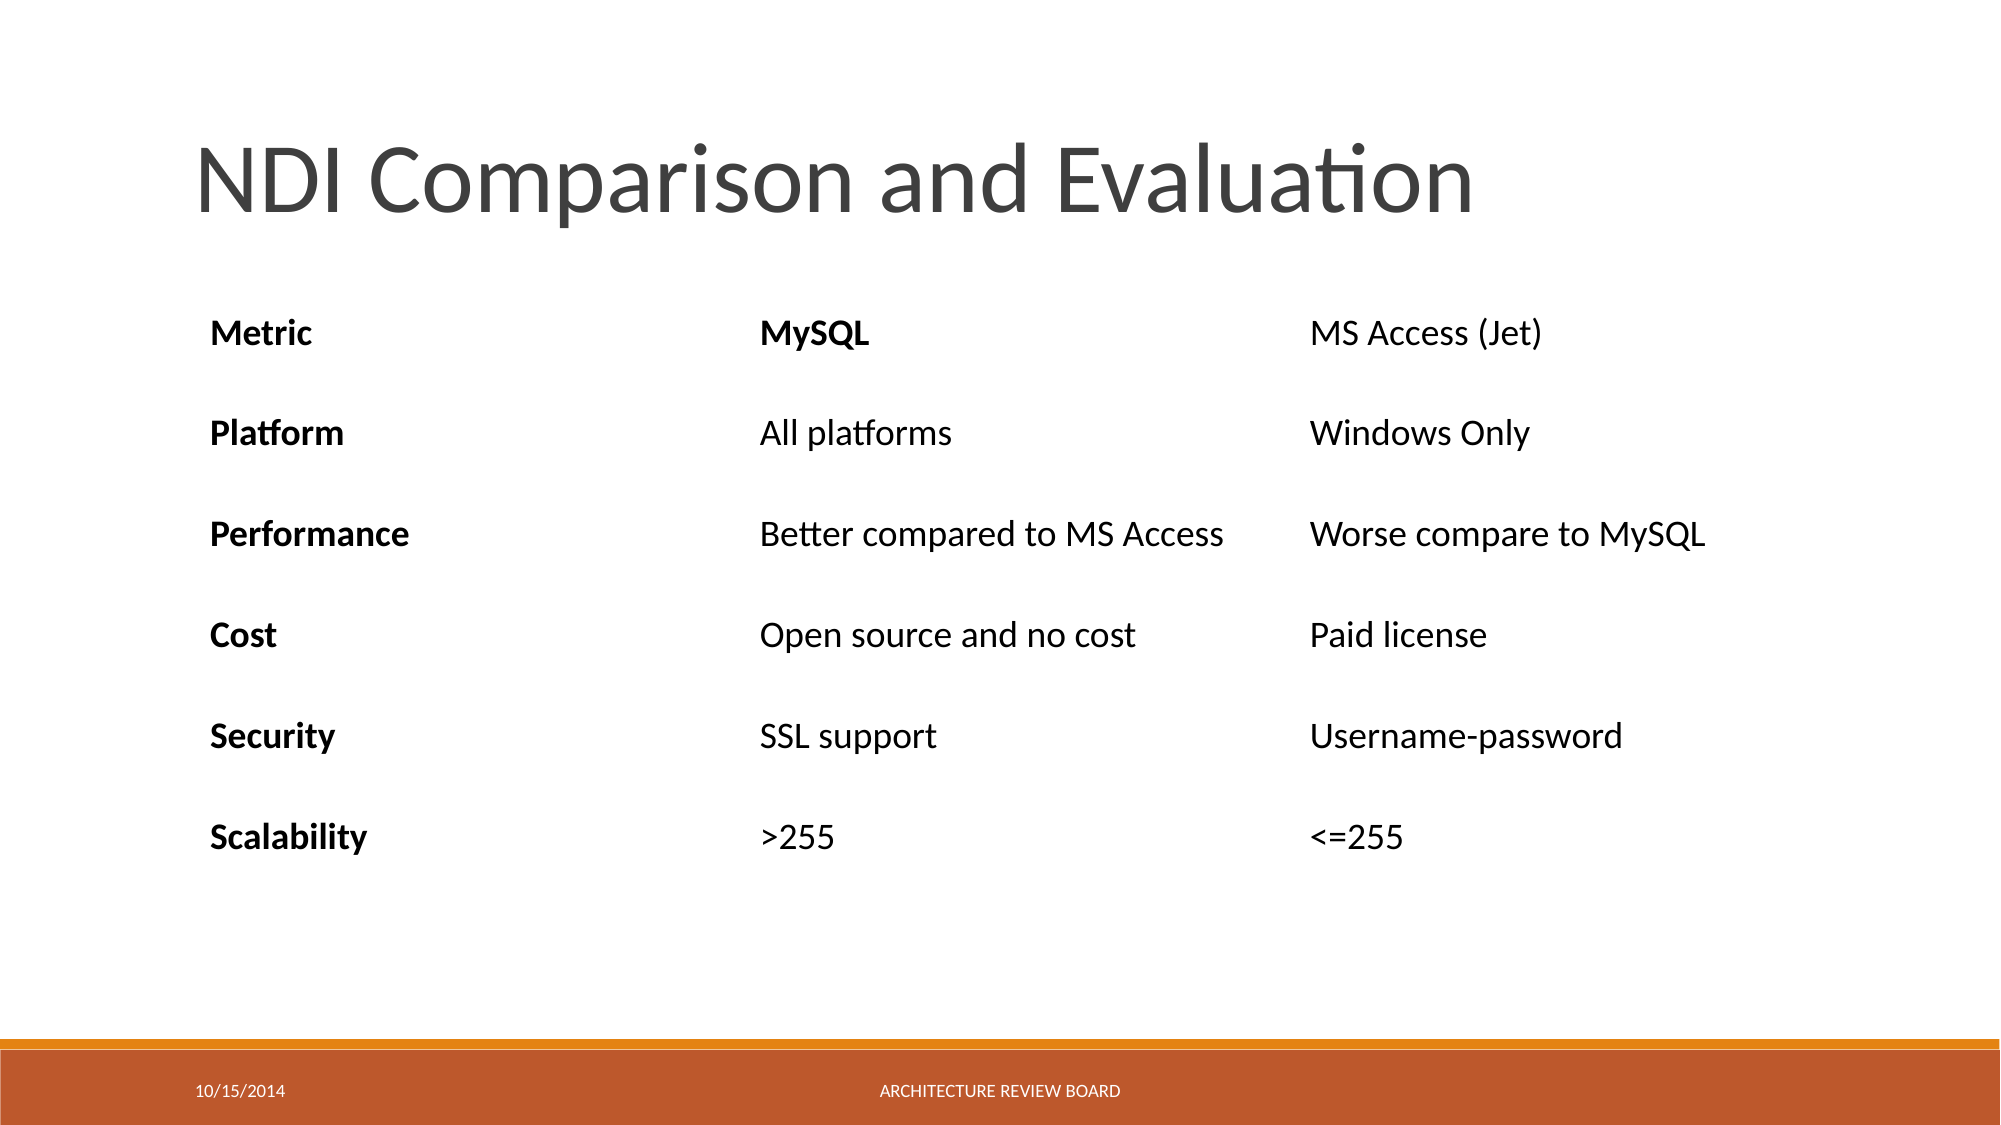

NDI Comparison and Evaluation
| Metric | MySQL | MS Access (Jet) |
| --- | --- | --- |
| Platform | All platforms | Windows Only |
| Performance | Better compared to MS Access | Worse compare to MySQL |
| Cost | Open source and no cost | Paid license |
| Security | SSL support | Username-password |
| Scalability | >255 | <=255 |
10/15/2014
ARCHITECTURE REVIEW BOARD